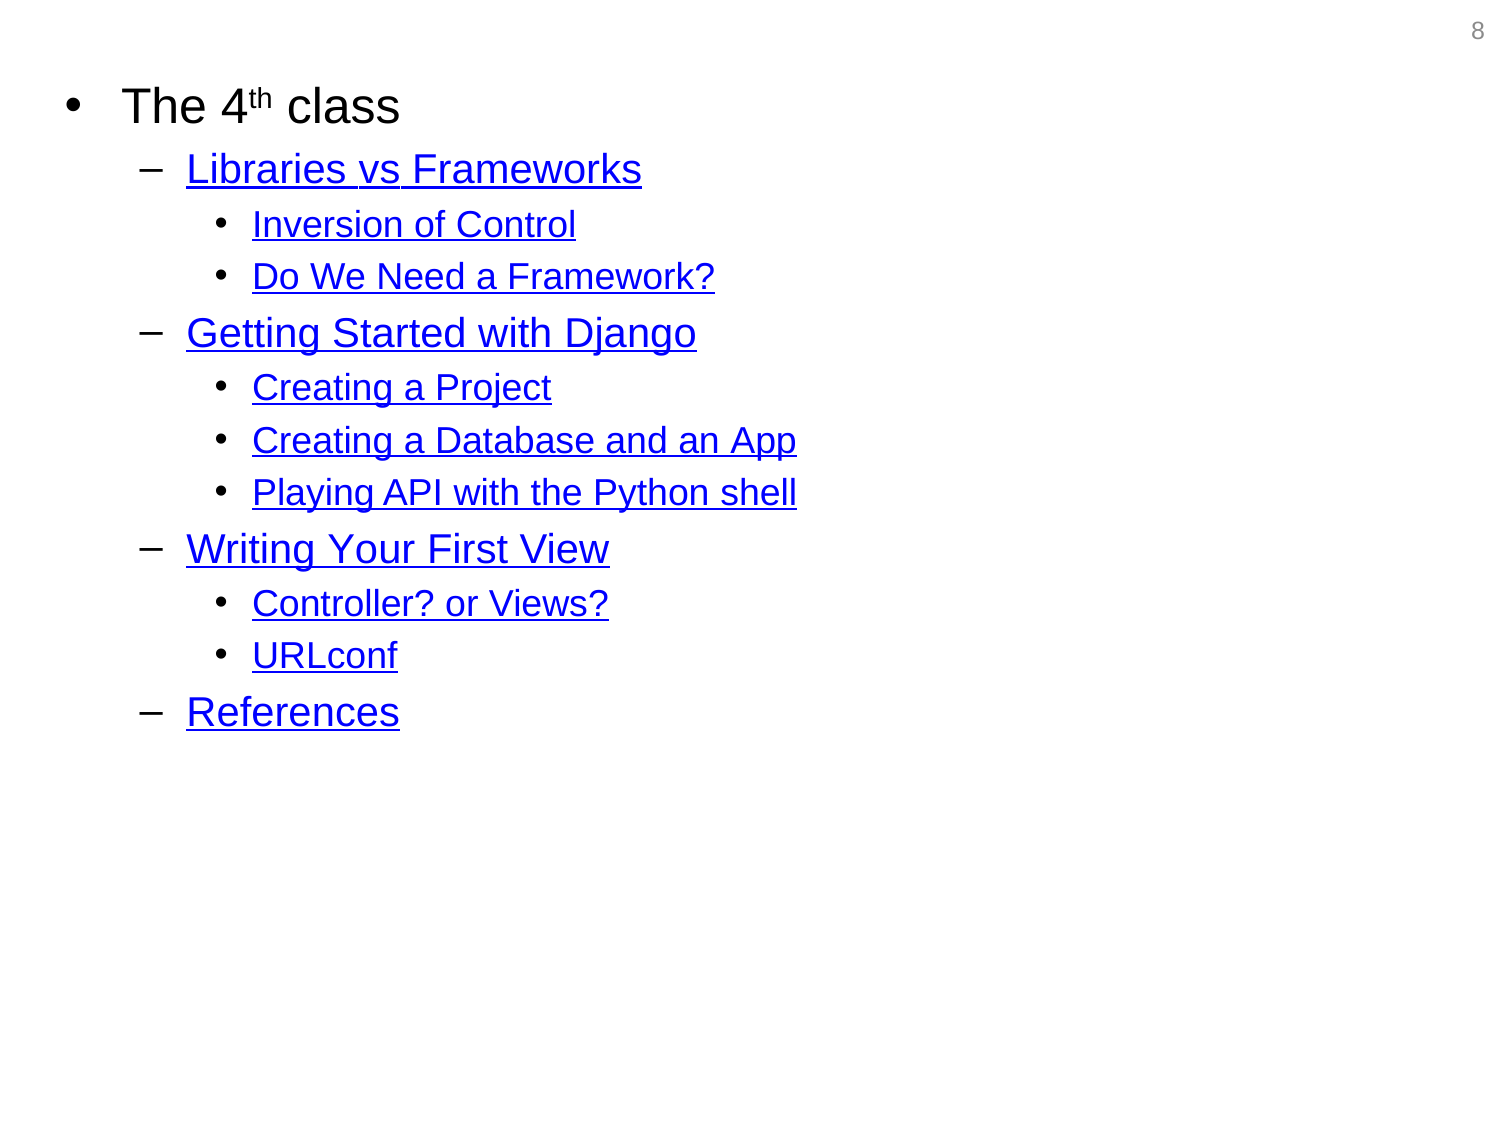

8
The 4th class
Libraries vs Frameworks
Inversion of Control
Do We Need a Framework?
Getting Started with Django
Creating a Project
Creating a Database and an App
Playing API with the Python shell
Writing Your First View
Controller? or Views?
URLconf
References